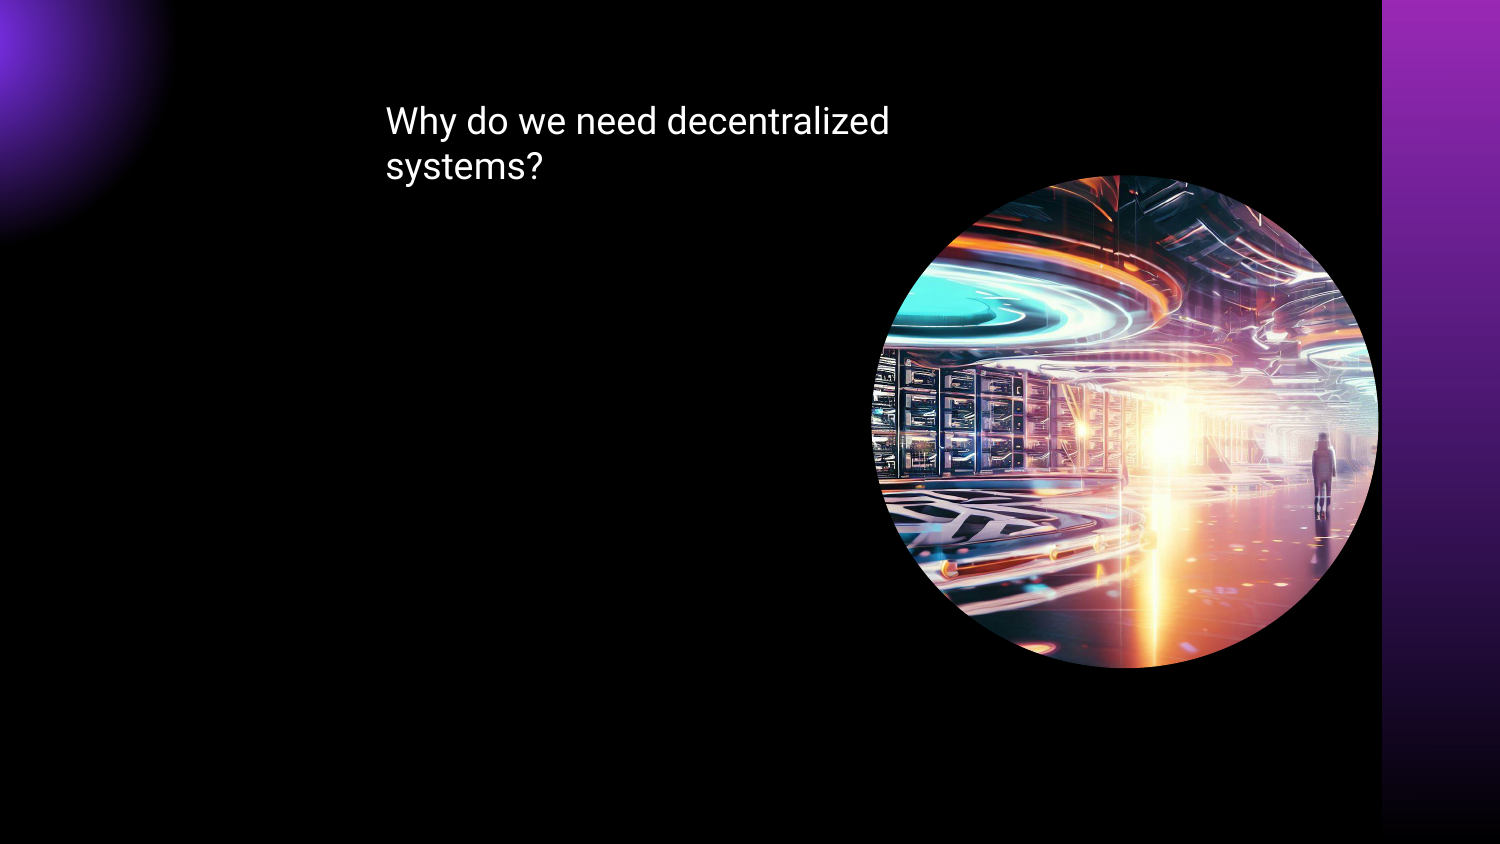

Why do we need decentralized systems?

If a central entity crashes or misuses information, the whole system is compromised.

Decentralization distributes decision making power across entities instead of a single authority.